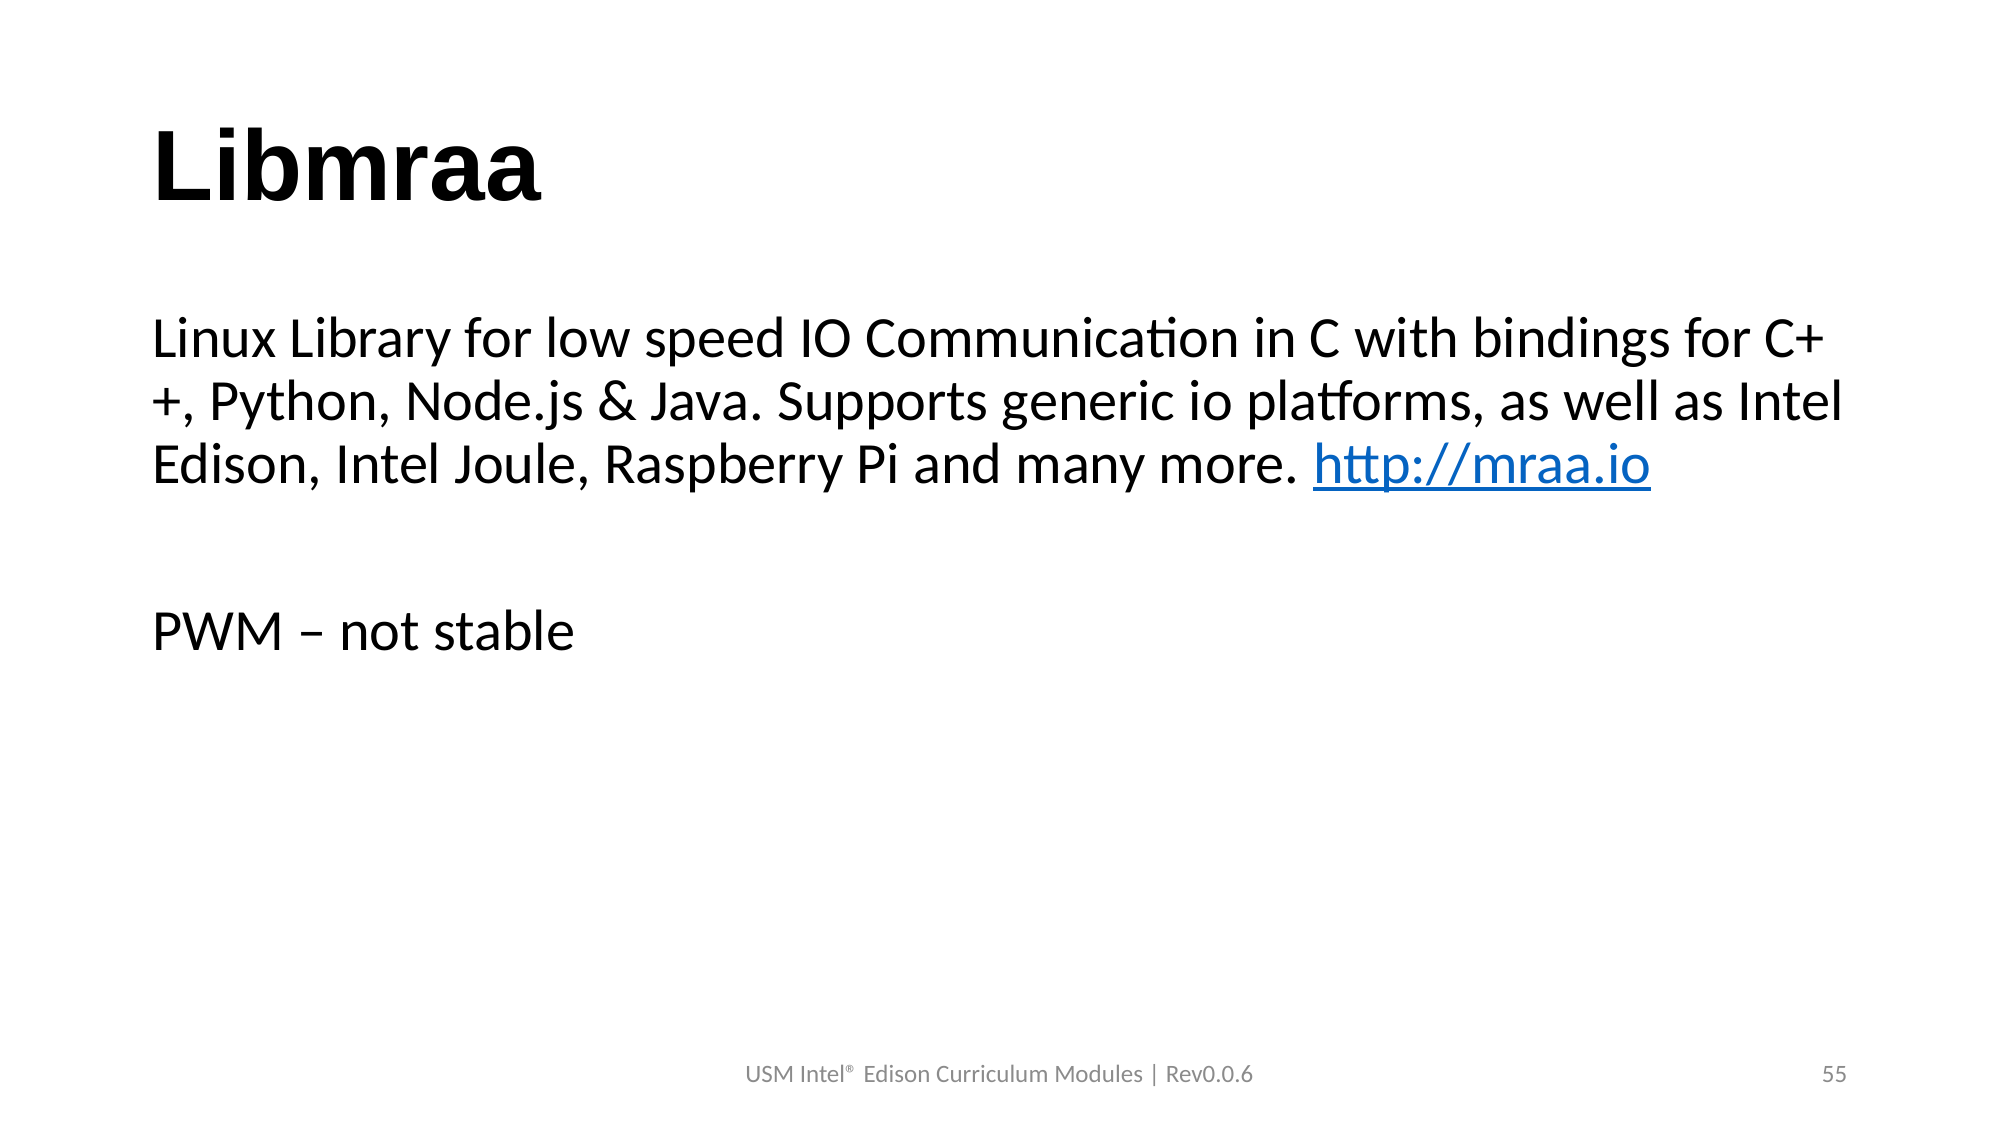

# Libmraa
Linux Library for low speed IO Communication in C with bindings for C++, Python, Node.js & Java. Supports generic io platforms, as well as Intel Edison, Intel Joule, Raspberry Pi and many more. http://mraa.io

PWM – not stable
USM Intel® Edison Curriculum Modules | Rev0.0.6
55